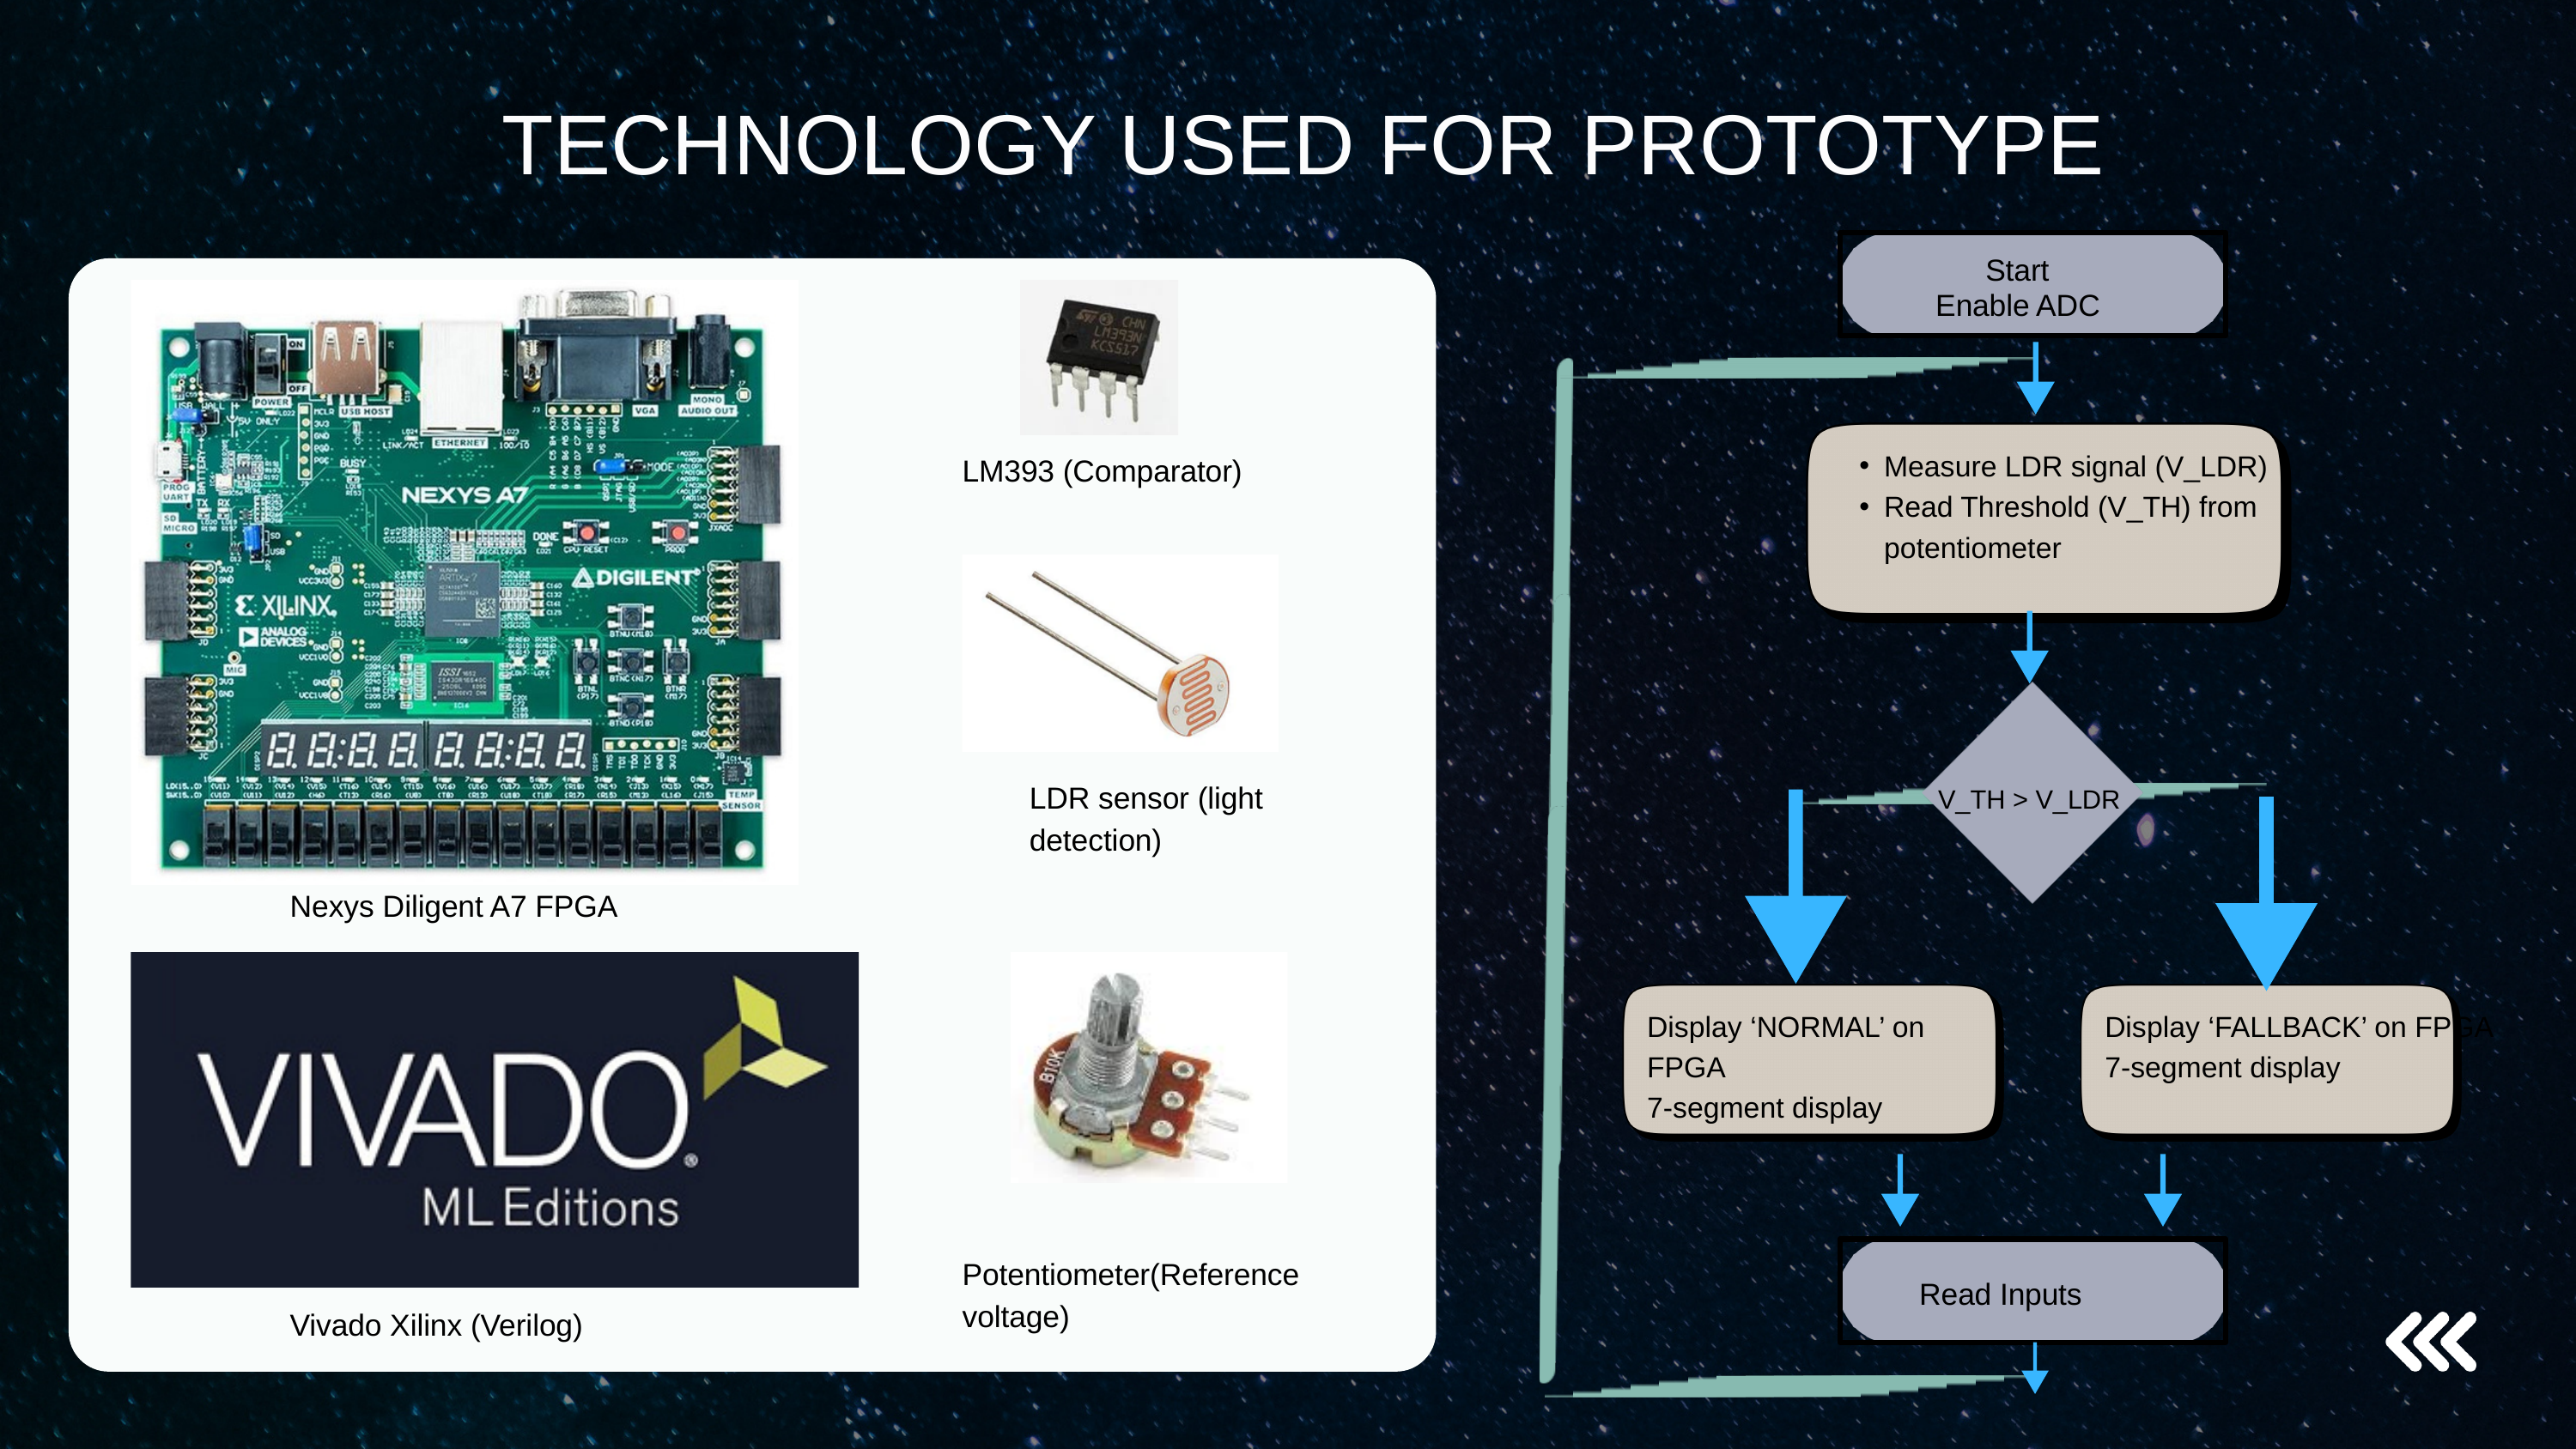

TECHNOLOGY USED FOR PROTOTYPE

Start

Enable ADC

Measure LDR signal (V_LDR)
Read Threshold (V_TH) from potentiometer

LM393 (Comparator)

LDR sensor (light detection)
V_TH > V_LDR

Nexys Diligent A7 FPGA

Display ‘NORMAL’ on
FPGA
7-segment display
Display ‘FALLBACK’ on FPGA
7-segment display

Potentiometer(Reference voltage)
Read Inputs
Vivado Xilinx (Verilog)